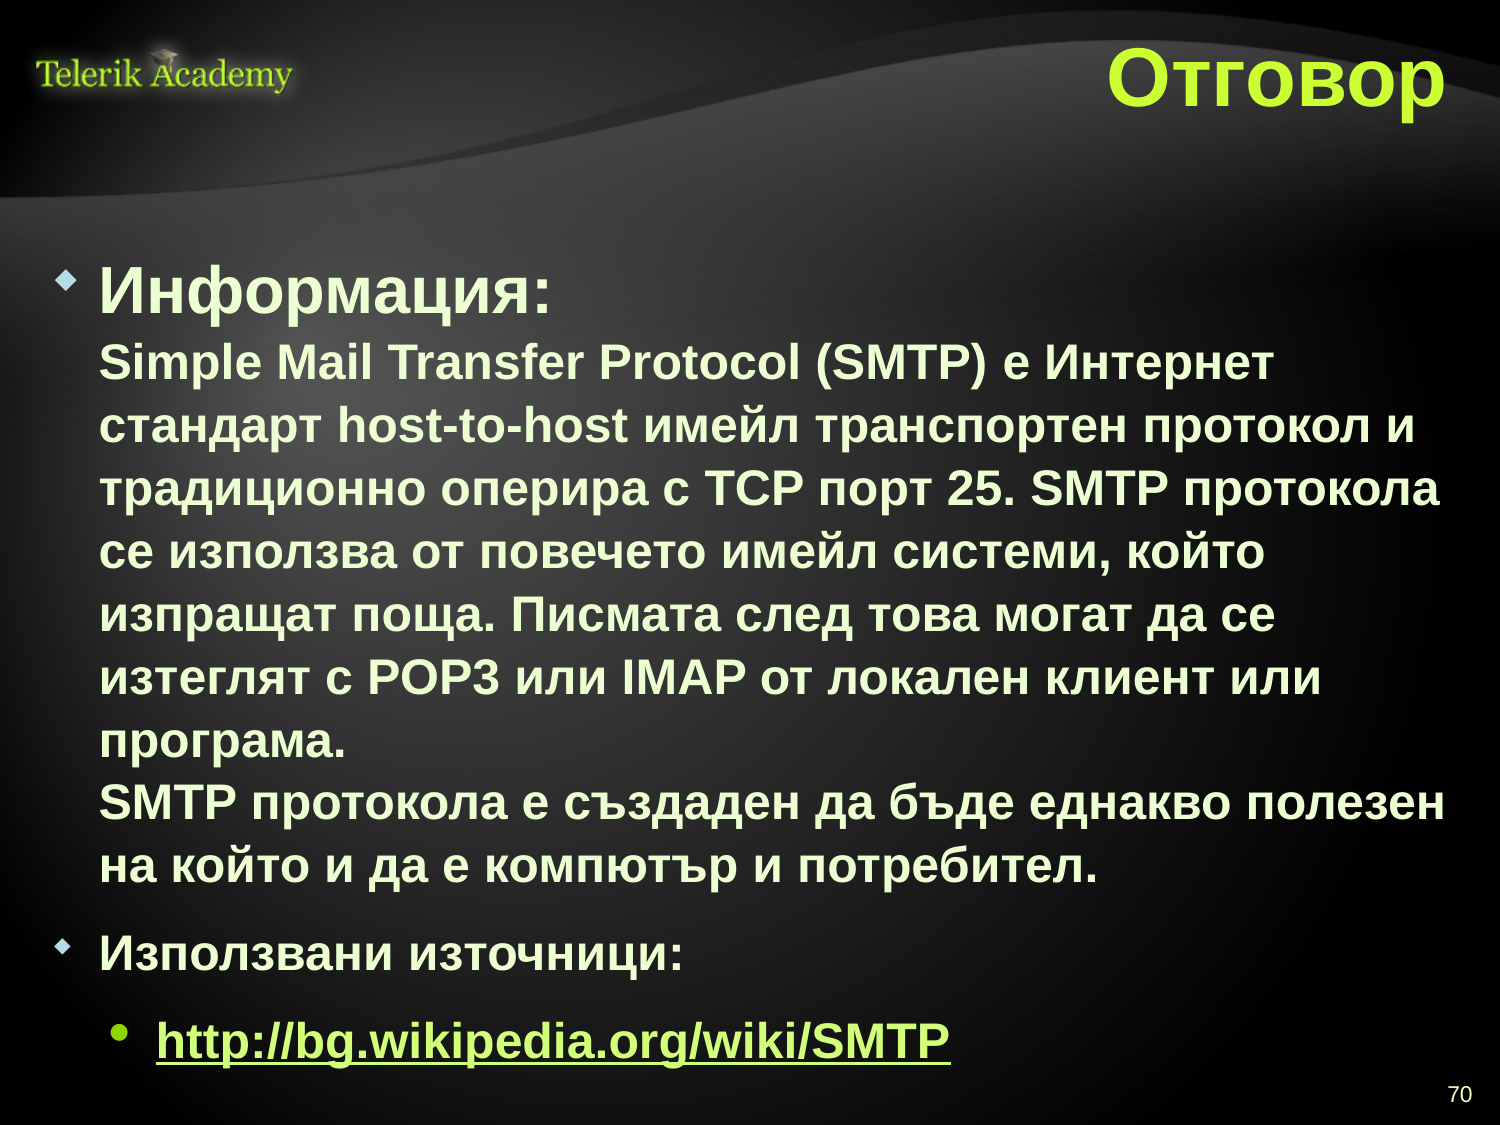

# Отговор

Информация:
Simple Mail Transfer Protocol (SMTP) е Интернет стандарт host-to-host имейл транспортен протокол и традиционно оперира с TCP порт 25. SMTP протокола се използва от повечето имейл системи, който изпращат поща. Писмата след това могат да се изтеглят с POP3 или IMAP от локален клиент или програма.
SMTP протокола е създаден да бъде еднакво полезен на който и да е компютър и потребител.
Използвани източници:
http://bg.wikipedia.org/wiki/SMTP
70